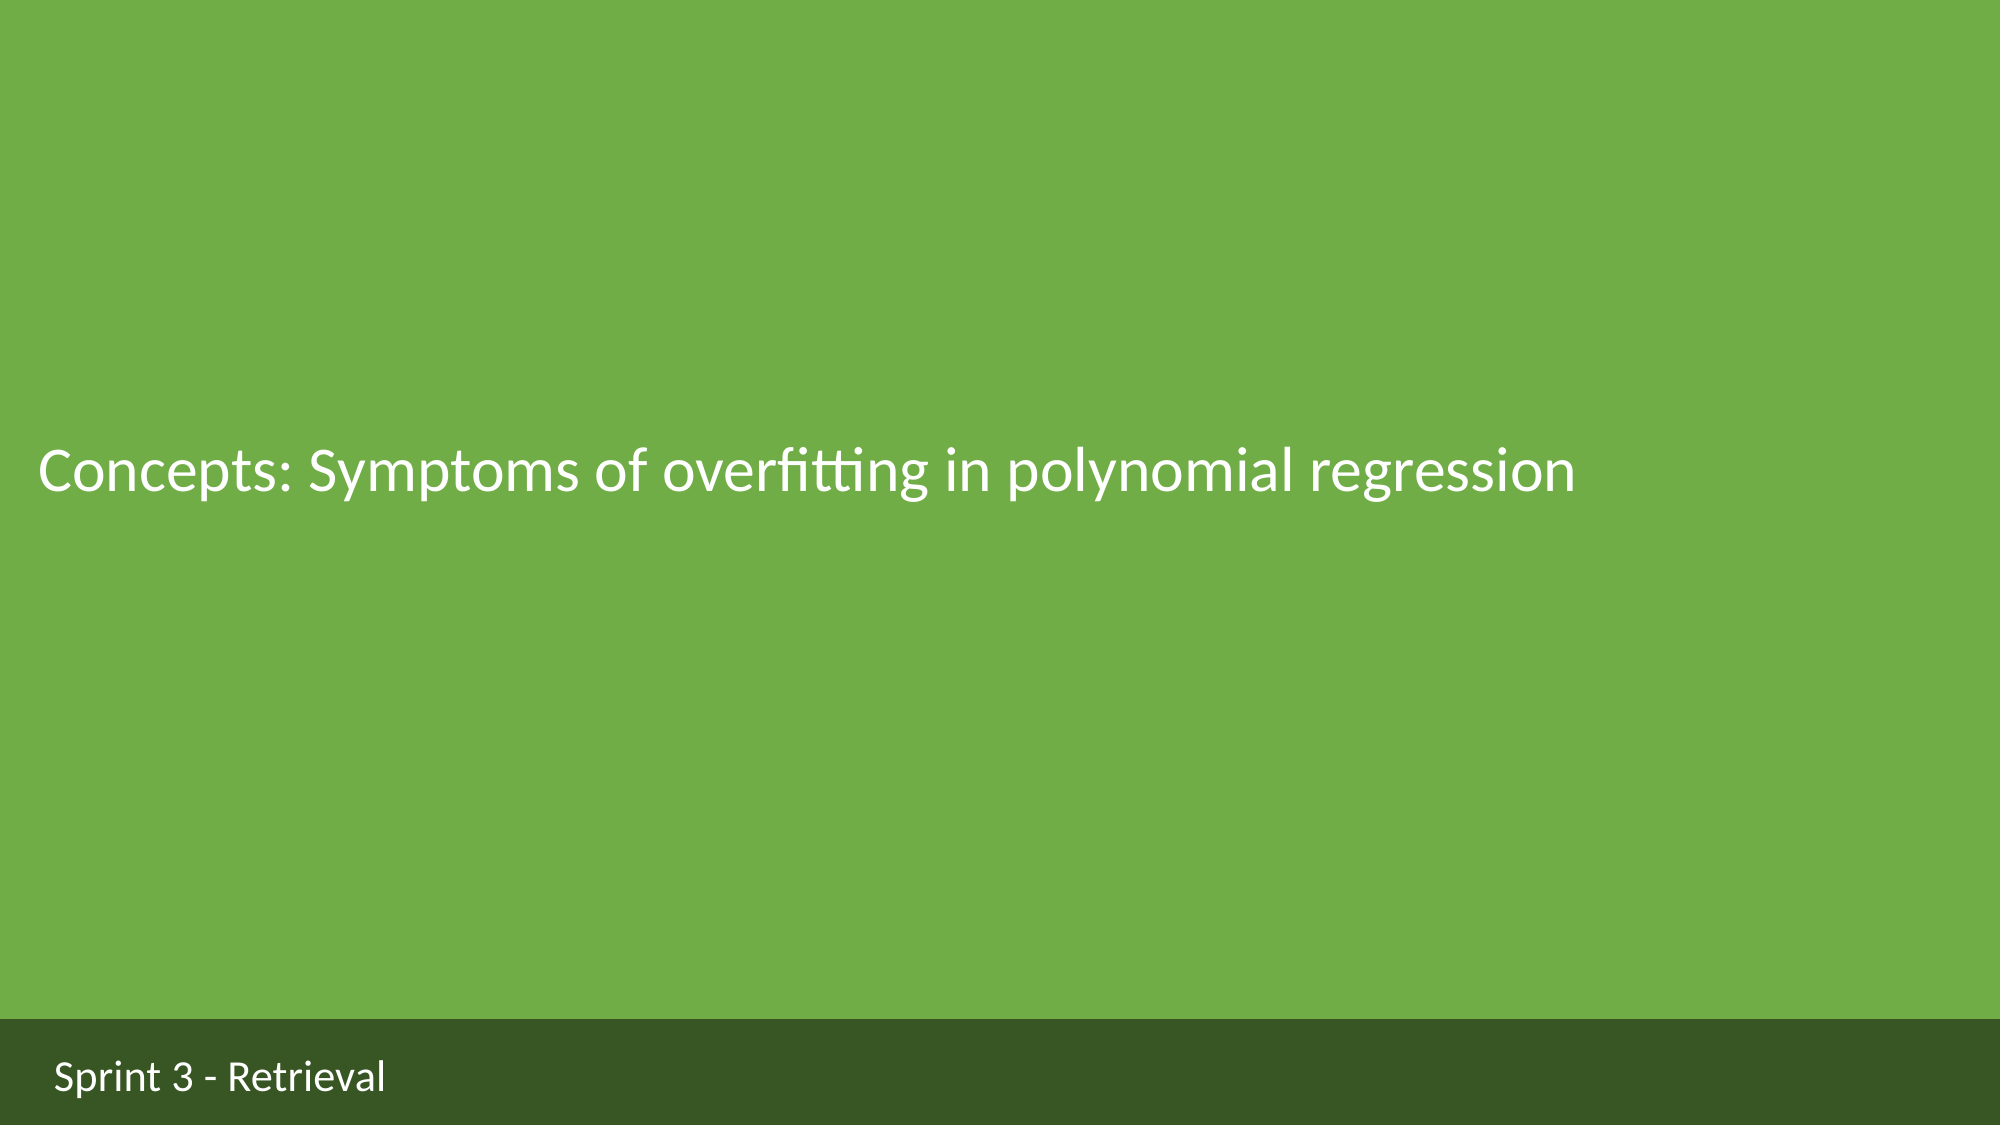

Concepts: Symptoms of overfitting in polynomial regression

Sprint 3 - Retrieval